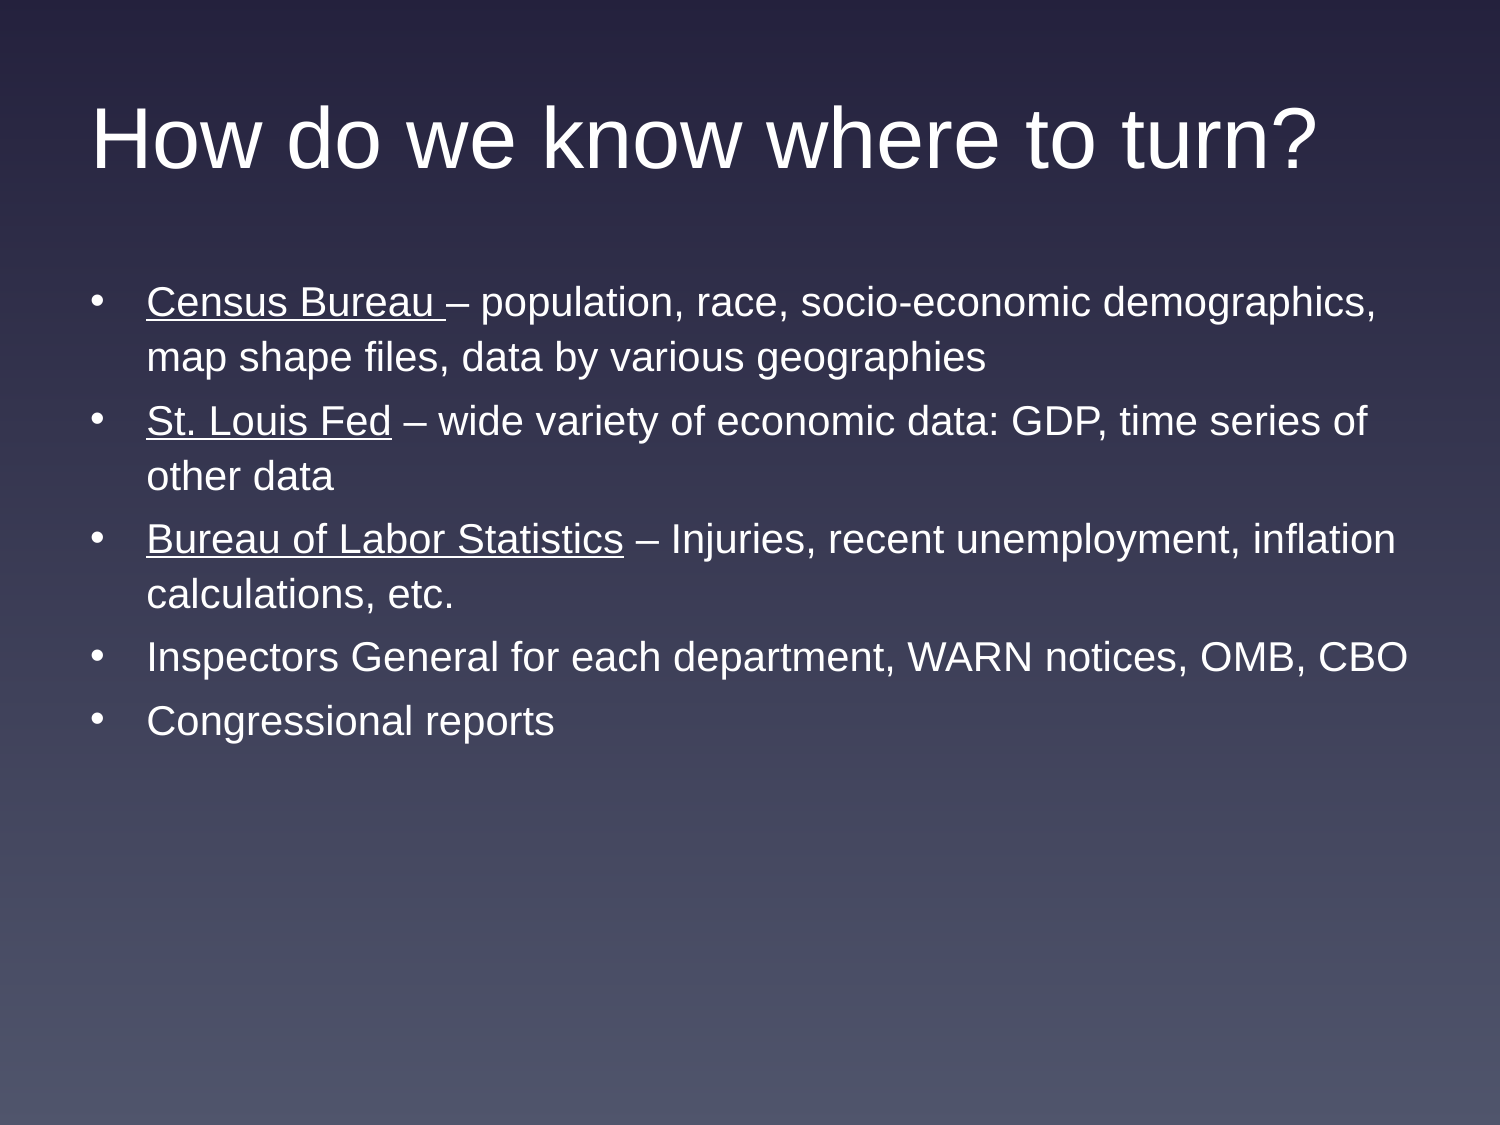

# How do we know where to turn?
Census Bureau – population, race, socio-economic demographics, map shape files, data by various geographies
St. Louis Fed – wide variety of economic data: GDP, time series of other data
Bureau of Labor Statistics – Injuries, recent unemployment, inflation calculations, etc.
Inspectors General for each department, WARN notices, OMB, CBO
Congressional reports